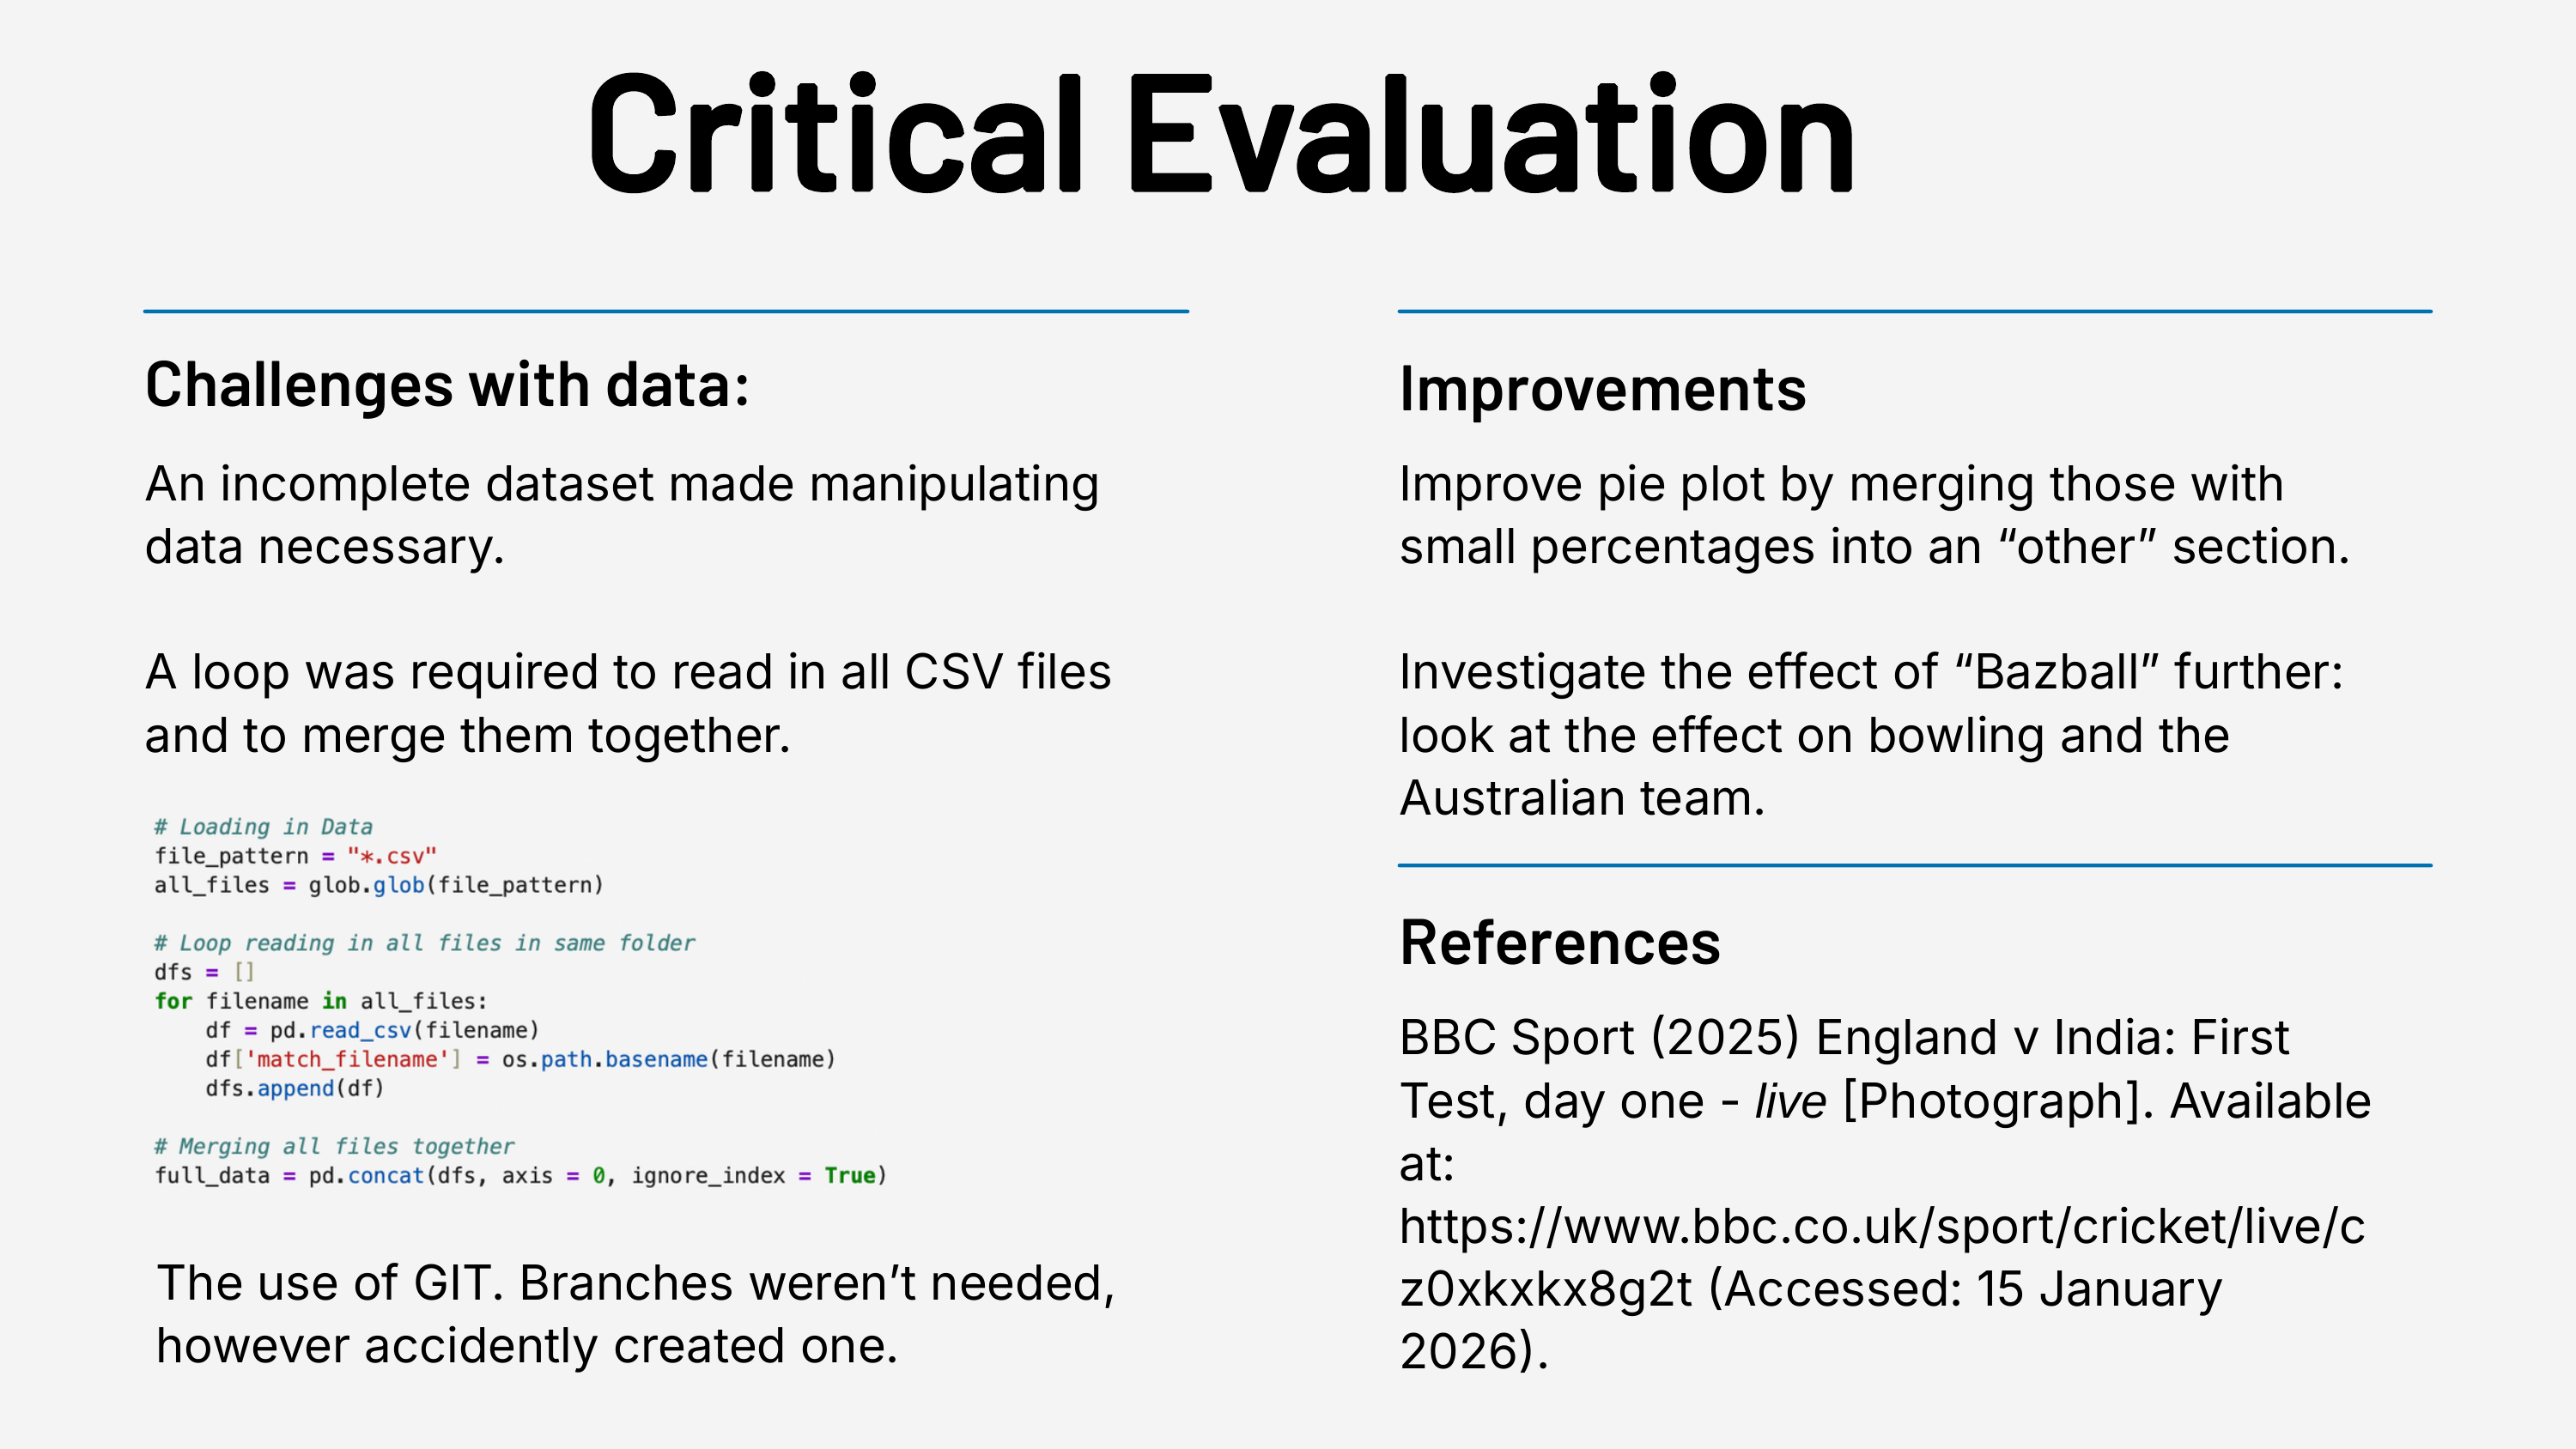

Critical Evaluation

Challenges with data:
An incomplete dataset made manipulating data necessary.

A loop was required to read in all CSV files and to merge them together.

Improvements
Improve pie plot by merging those with small percentages into an “other” section.

Investigate the effect of “Bazball” further: look at the effect on bowling and the Australian team.

References
BBC Sport (2025) England v India: First Test, day one - live [Photograph]. Available at: https://www.bbc.co.uk/sport/cricket/live/cz0xkxkx8g2t (Accessed: 15 January 2026).
The use of GIT. Branches weren’t needed, however accidently created one.